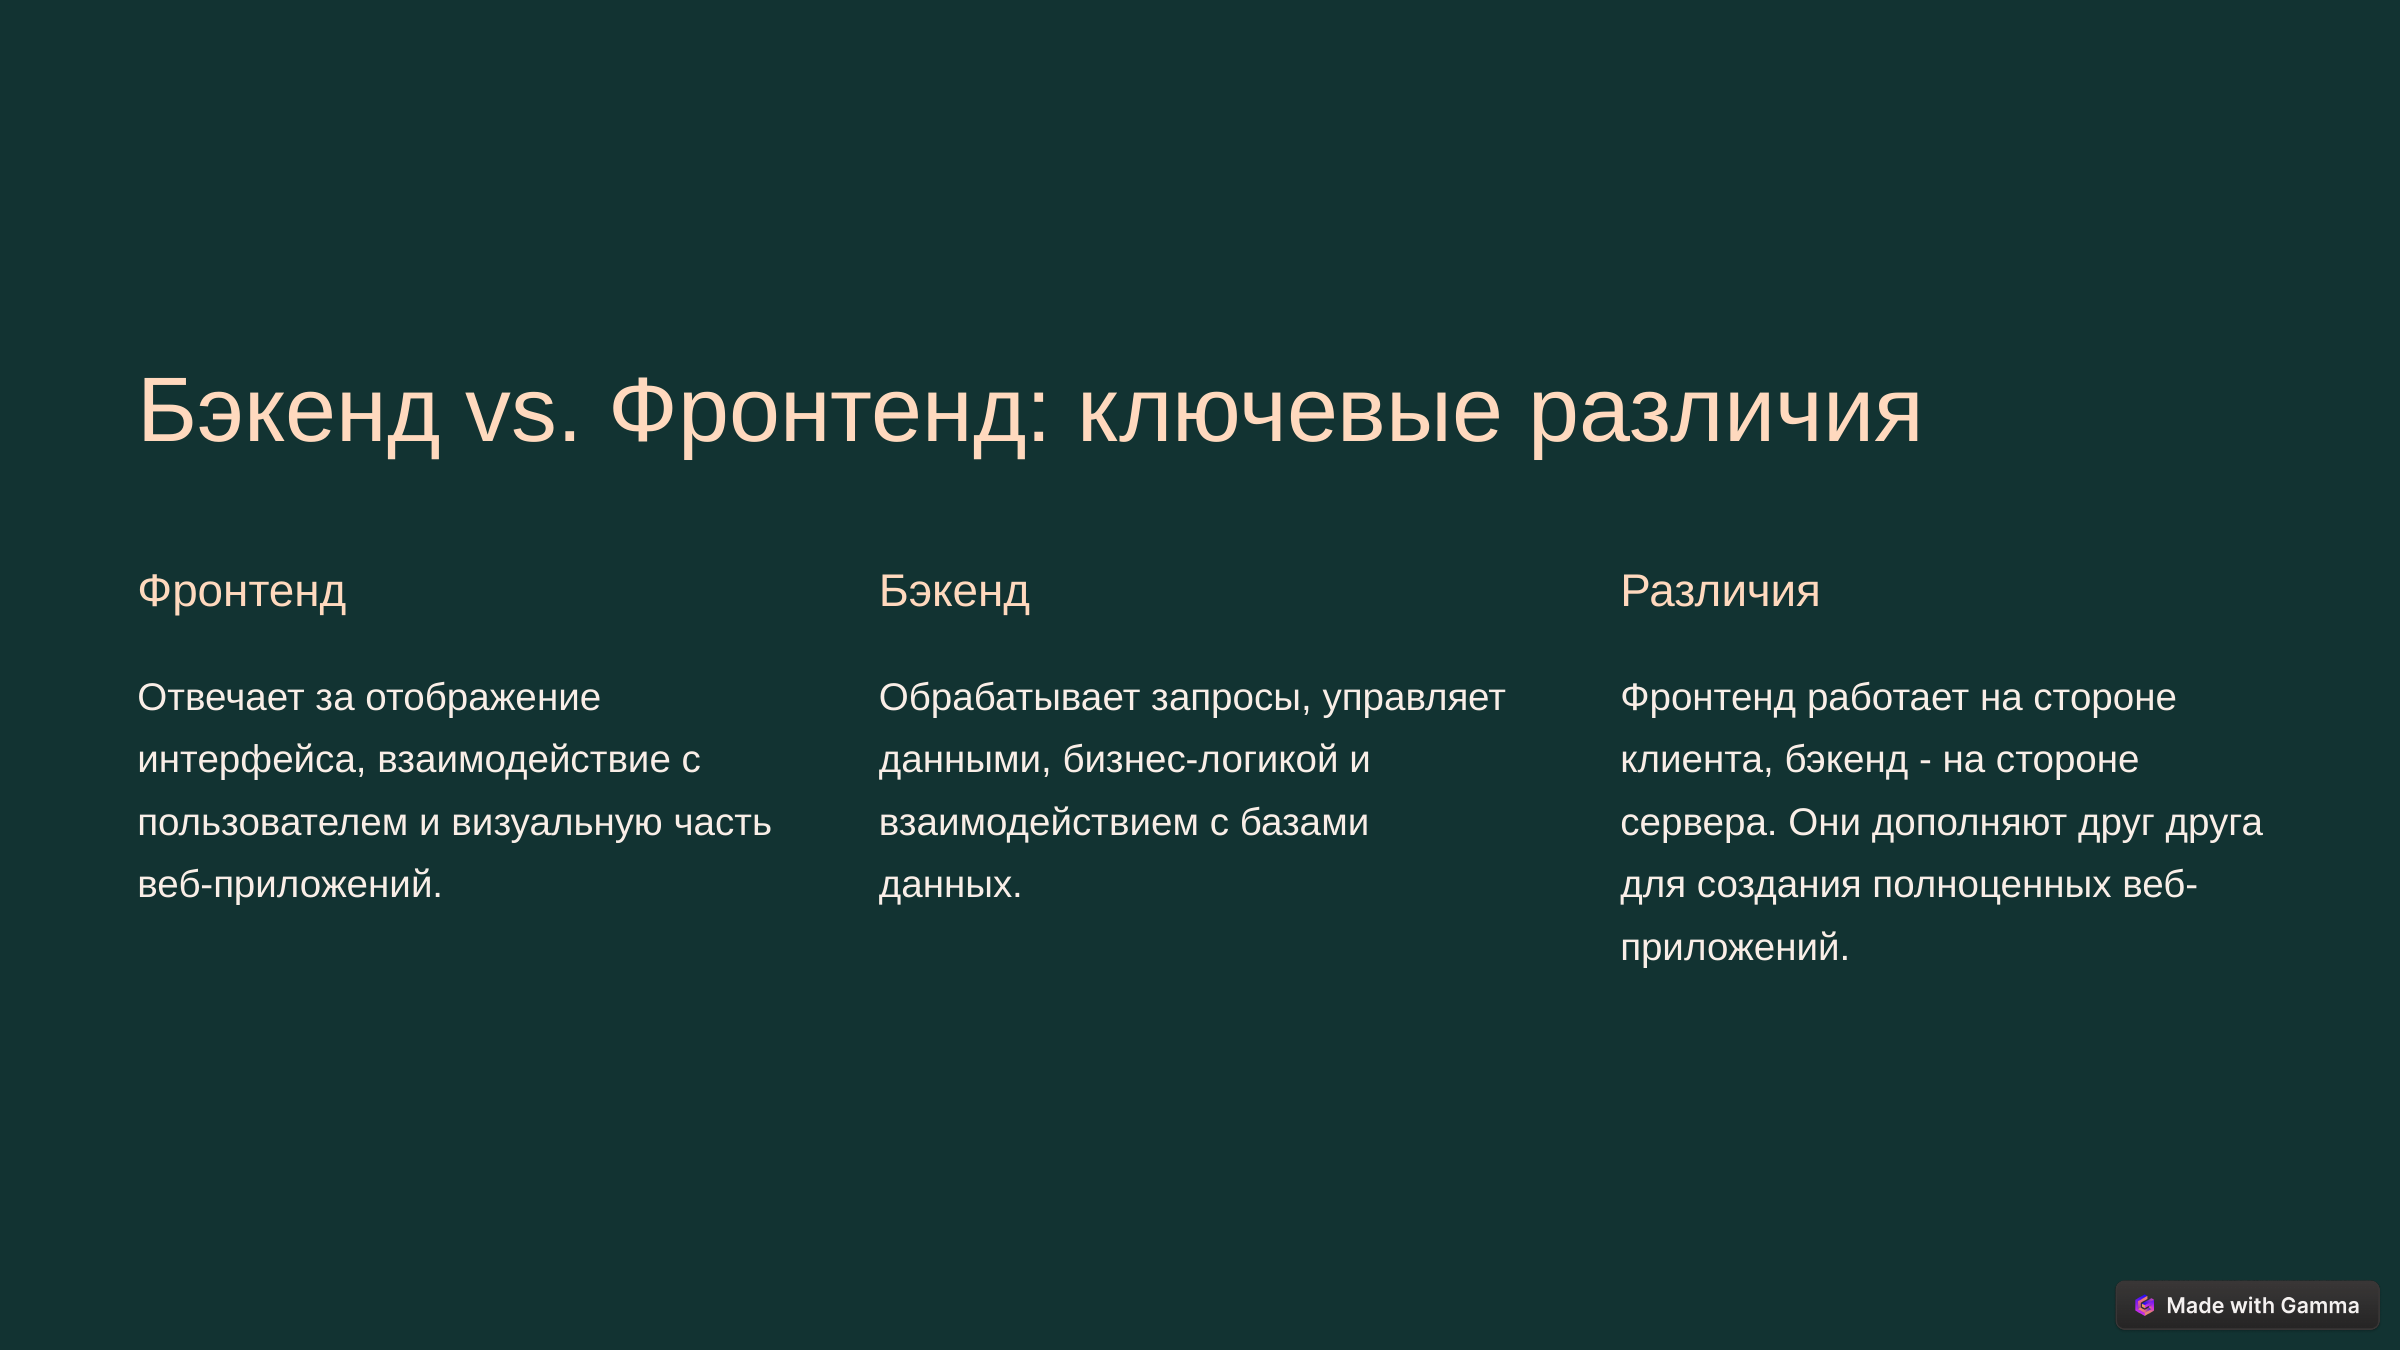

Бэкенд vs. Фронтенд: ключевые различия
Фронтенд
Бэкенд
Различия
Отвечает за отображение интерфейса, взаимодействие с пользователем и визуальную часть веб-приложений.
Обрабатывает запросы, управляет данными, бизнес-логикой и взаимодействием с базами данных.
Фронтенд работает на стороне клиента, бэкенд - на стороне сервера. Они дополняют друг друга для создания полноценных веб-приложений.